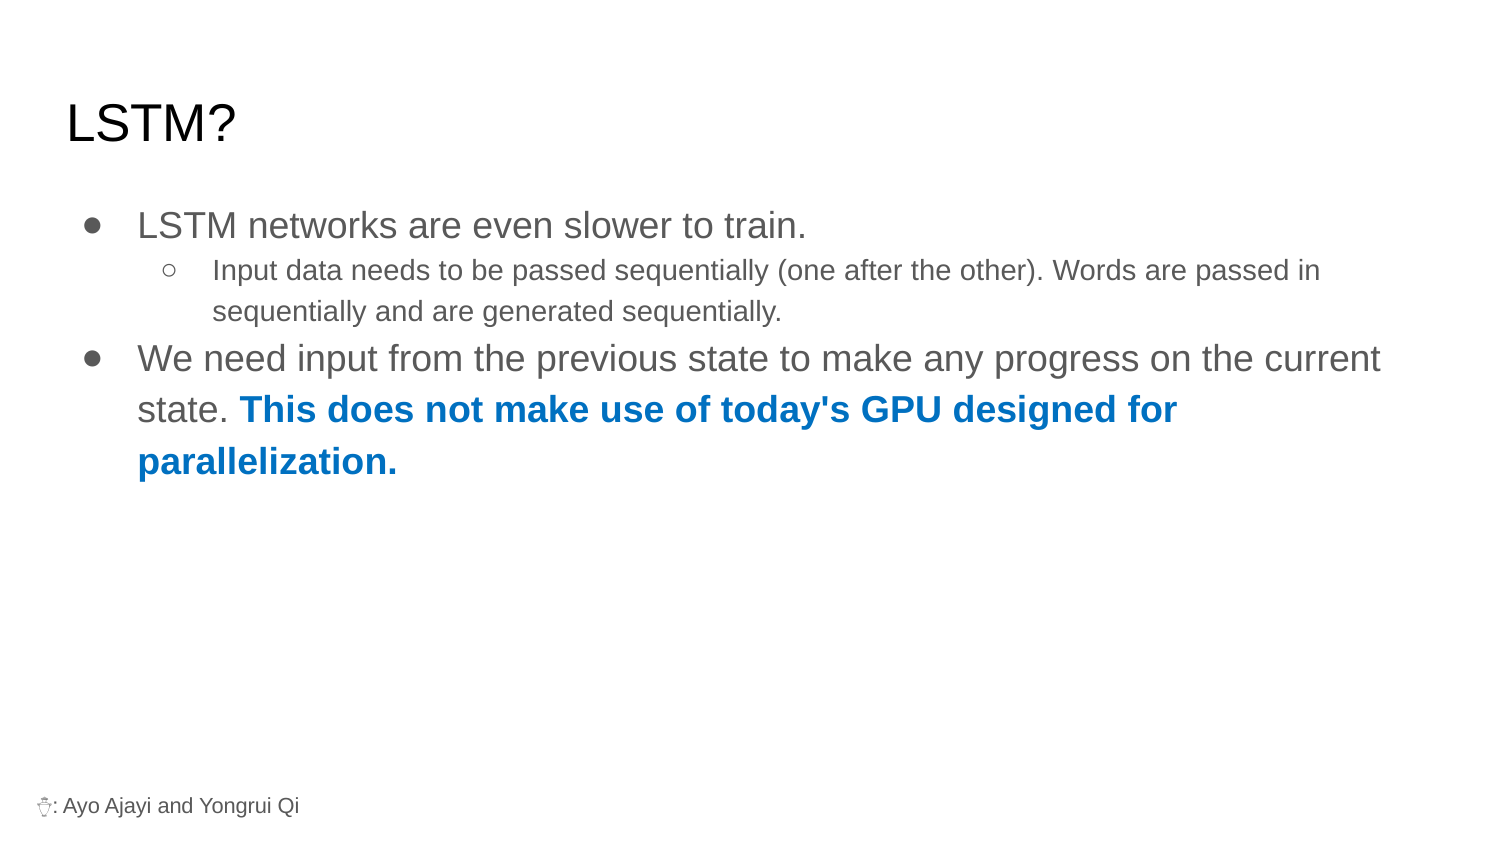

# LSTM?
LSTM networks are even slower to train.
Input data needs to be passed sequentially (one after the other). Words are passed in sequentially and are generated sequentially.
We need input from the previous state to make any progress on the current state. This does not make use of today's GPU designed for parallelization.
🏺: Ayo Ajayi and Yongrui Qi